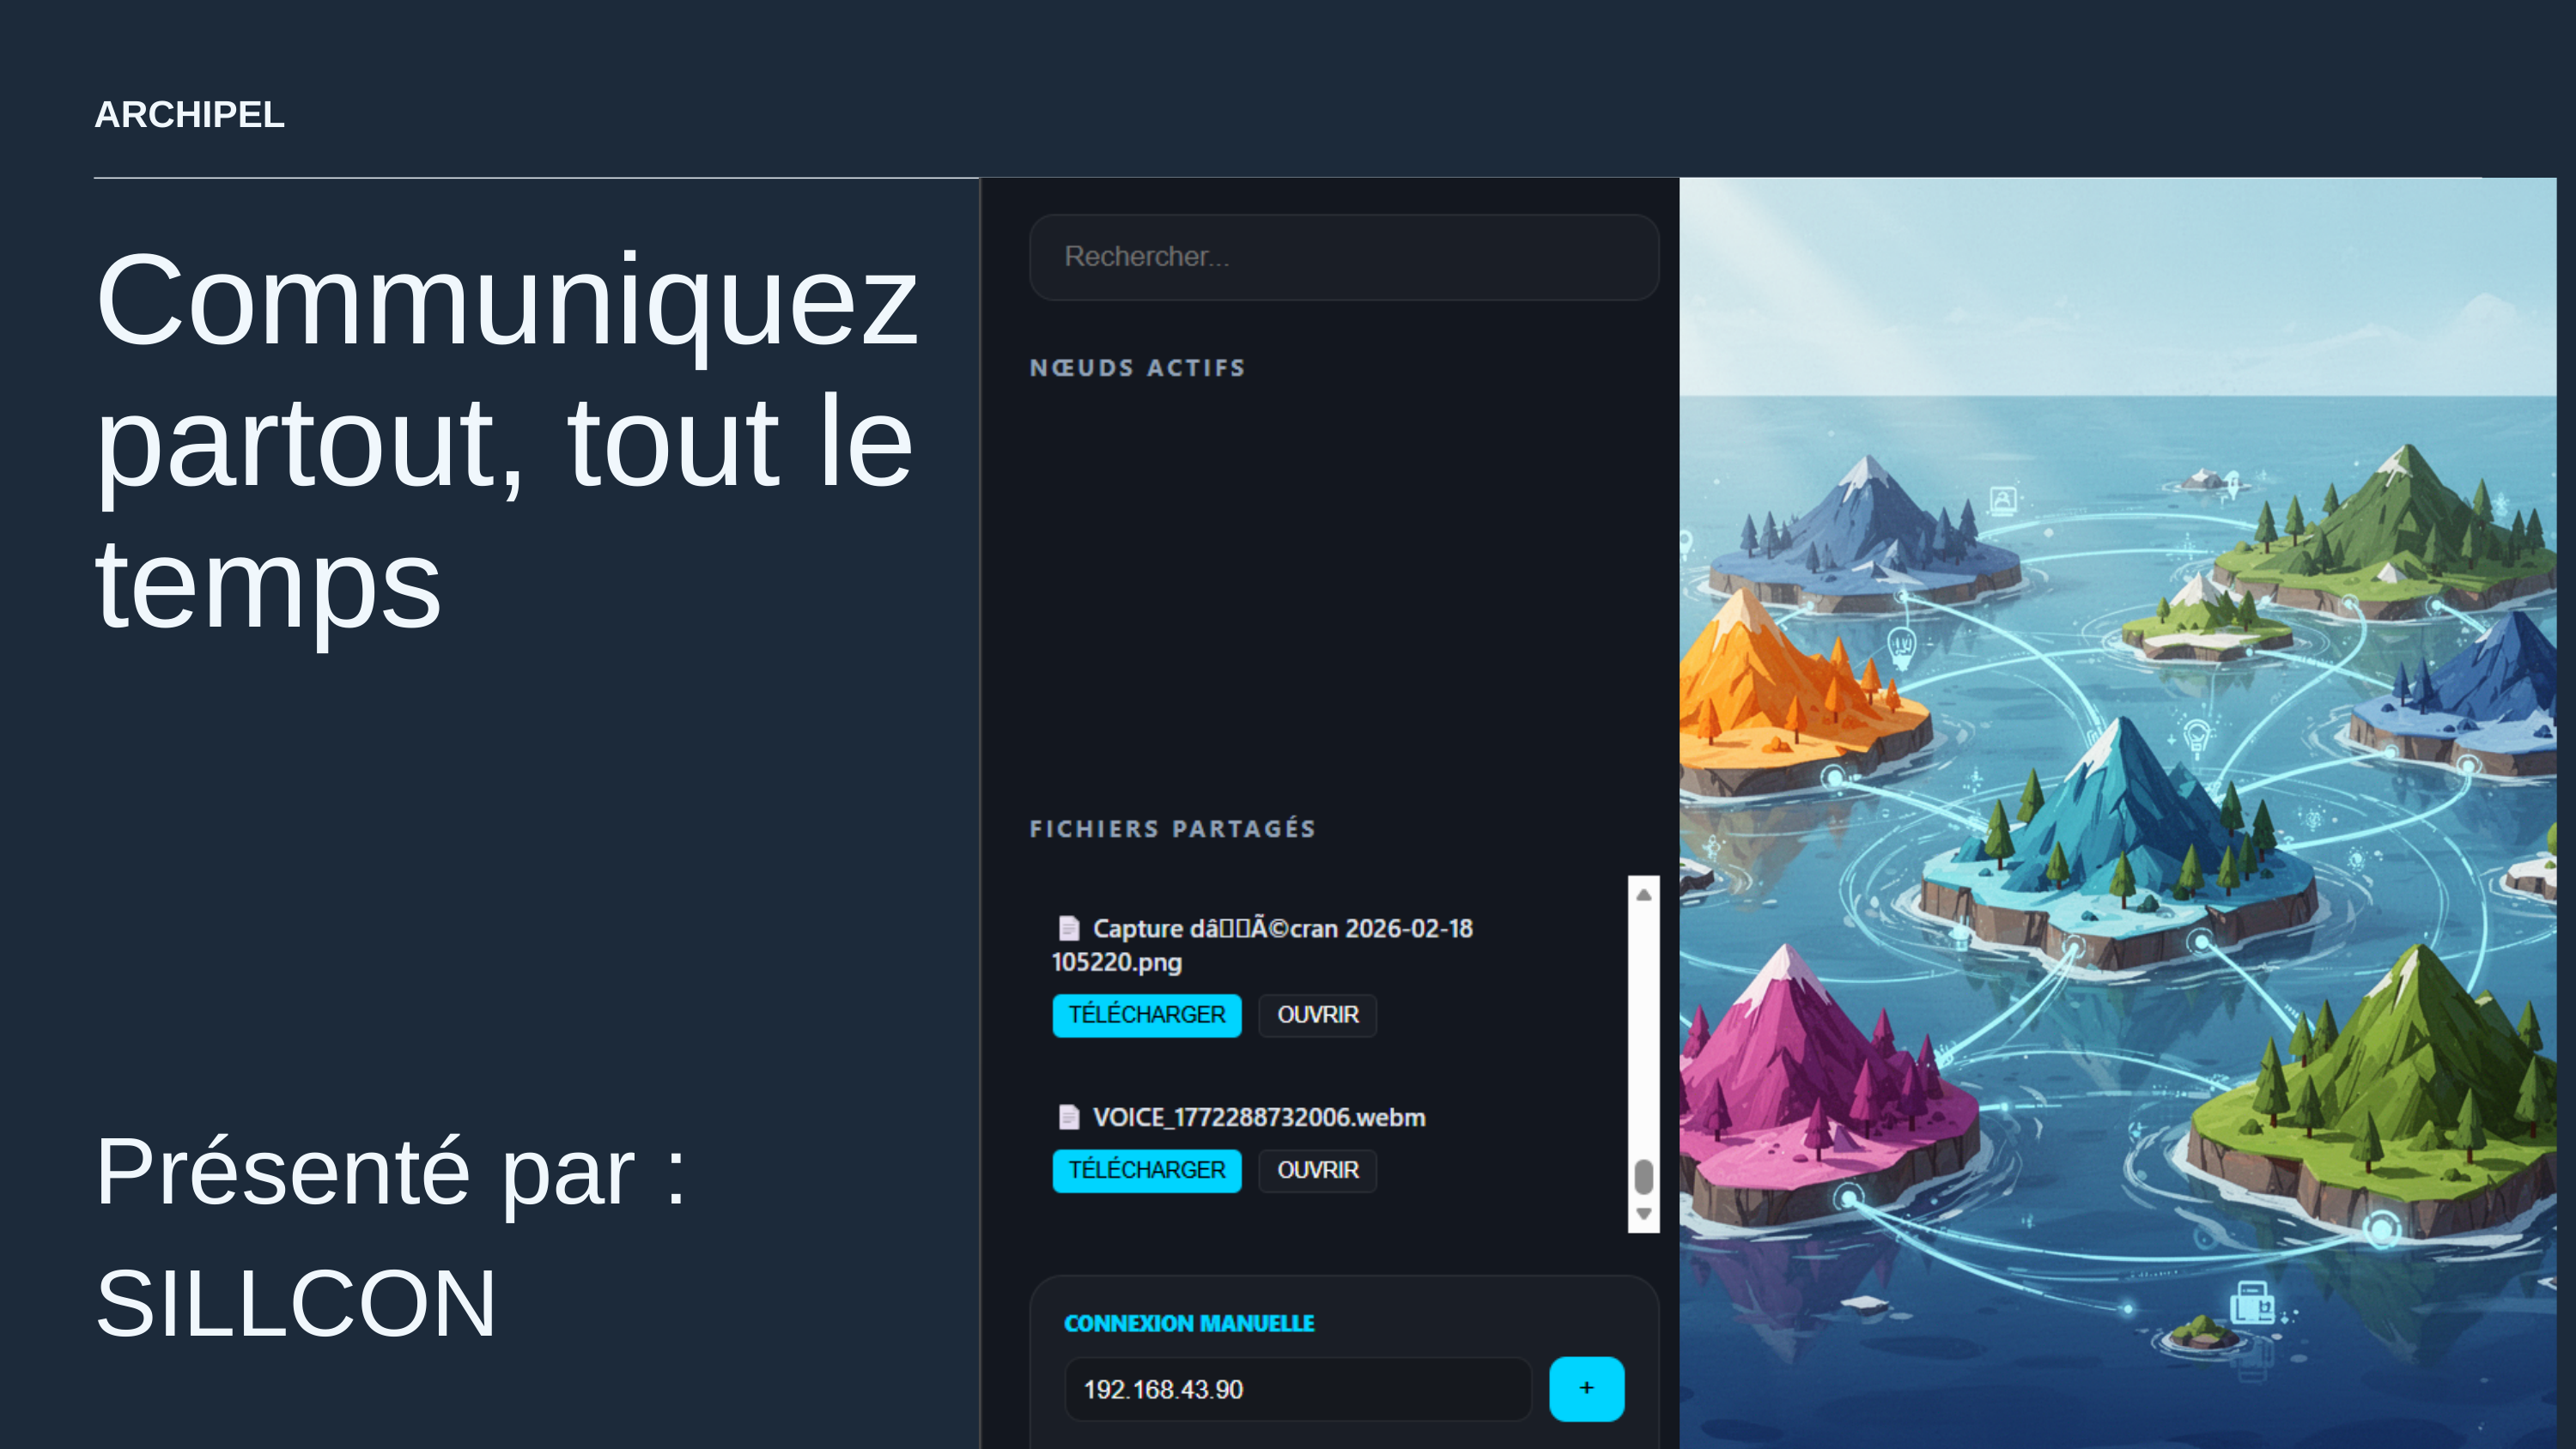

ARCHIPEL

Communiquez partout, tout le temps
Présenté par : SILLCON